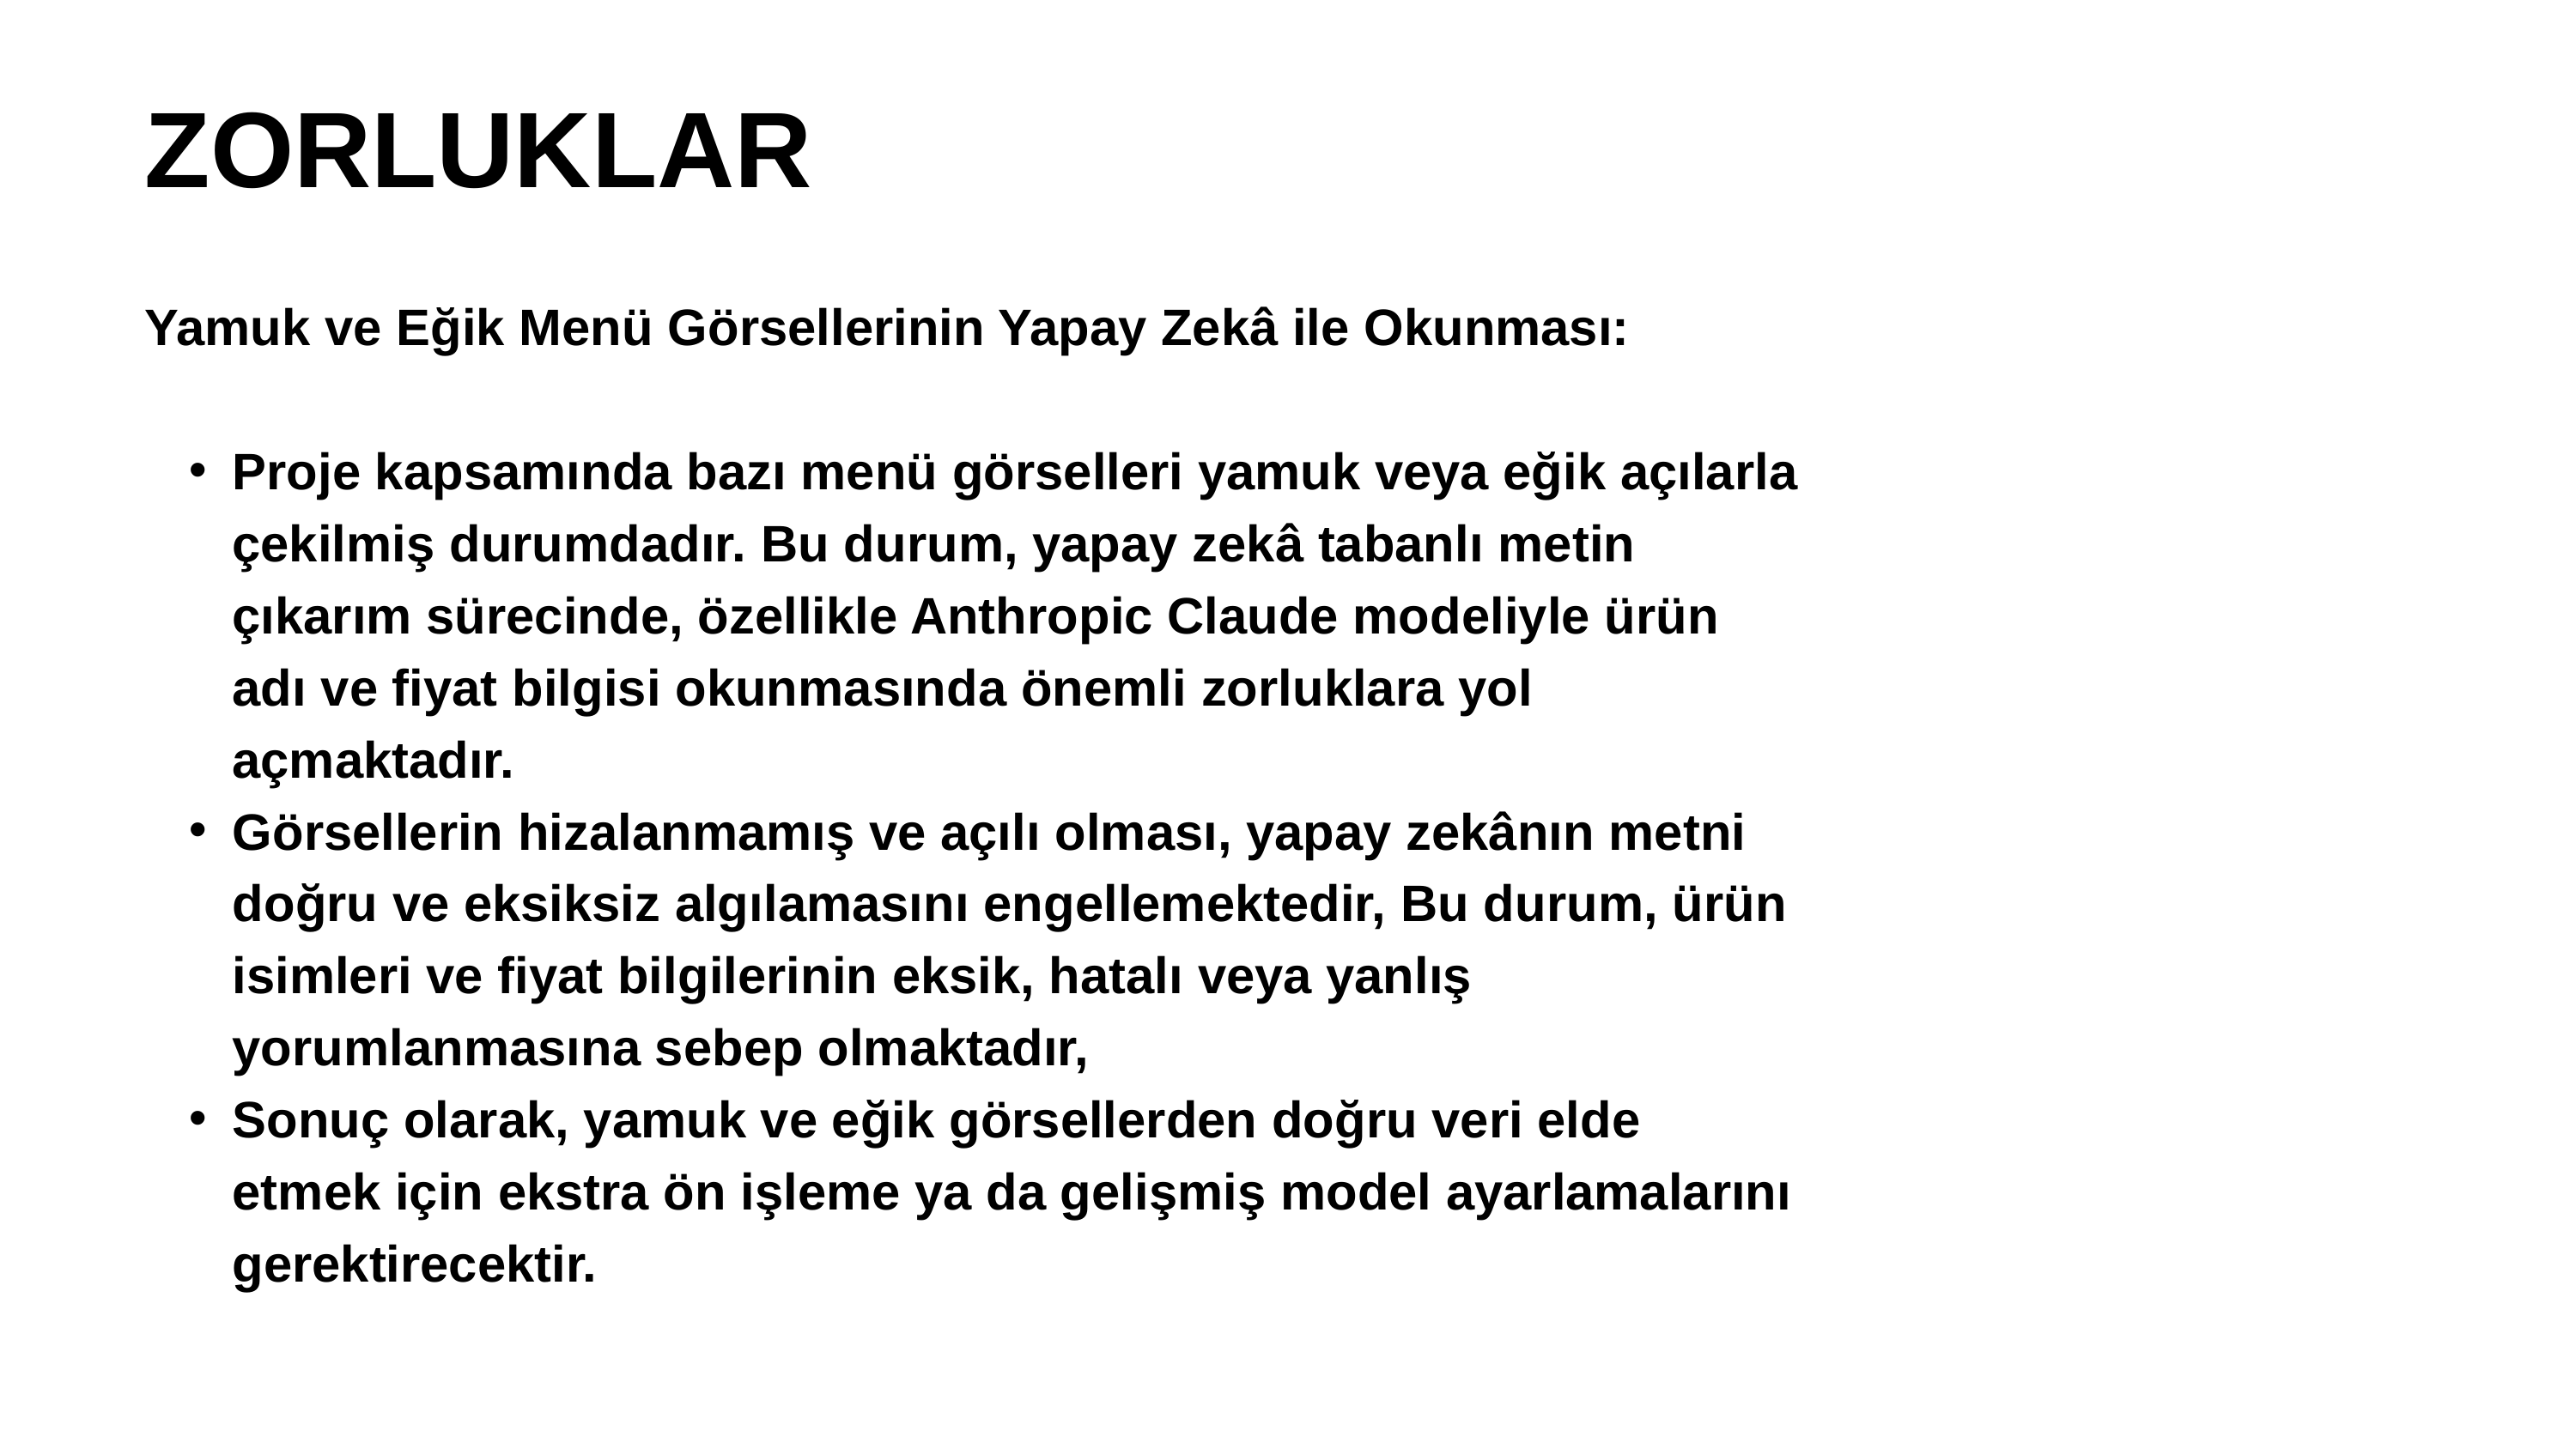

ZORLUKLAR
Yamuk ve Eğik Menü Görsellerinin Yapay Zekâ ile Okunması:

Proje kapsamında bazı menü görselleri yamuk veya eğik açılarla çekilmiş durumdadır. Bu durum, yapay zekâ tabanlı metin çıkarım sürecinde, özellikle Anthropic Claude modeliyle ürün adı ve fiyat bilgisi okunmasında önemli zorluklara yol açmaktadır.
Görsellerin hizalanmamış ve açılı olması, yapay zekânın metni doğru ve eksiksiz algılamasını engellemektedir, Bu durum, ürün isimleri ve fiyat bilgilerinin eksik, hatalı veya yanlış yorumlanmasına sebep olmaktadır,
Sonuç olarak, yamuk ve eğik görsellerden doğru veri elde etmek için ekstra ön işleme ya da gelişmiş model ayarlamalarını gerektirecektir.